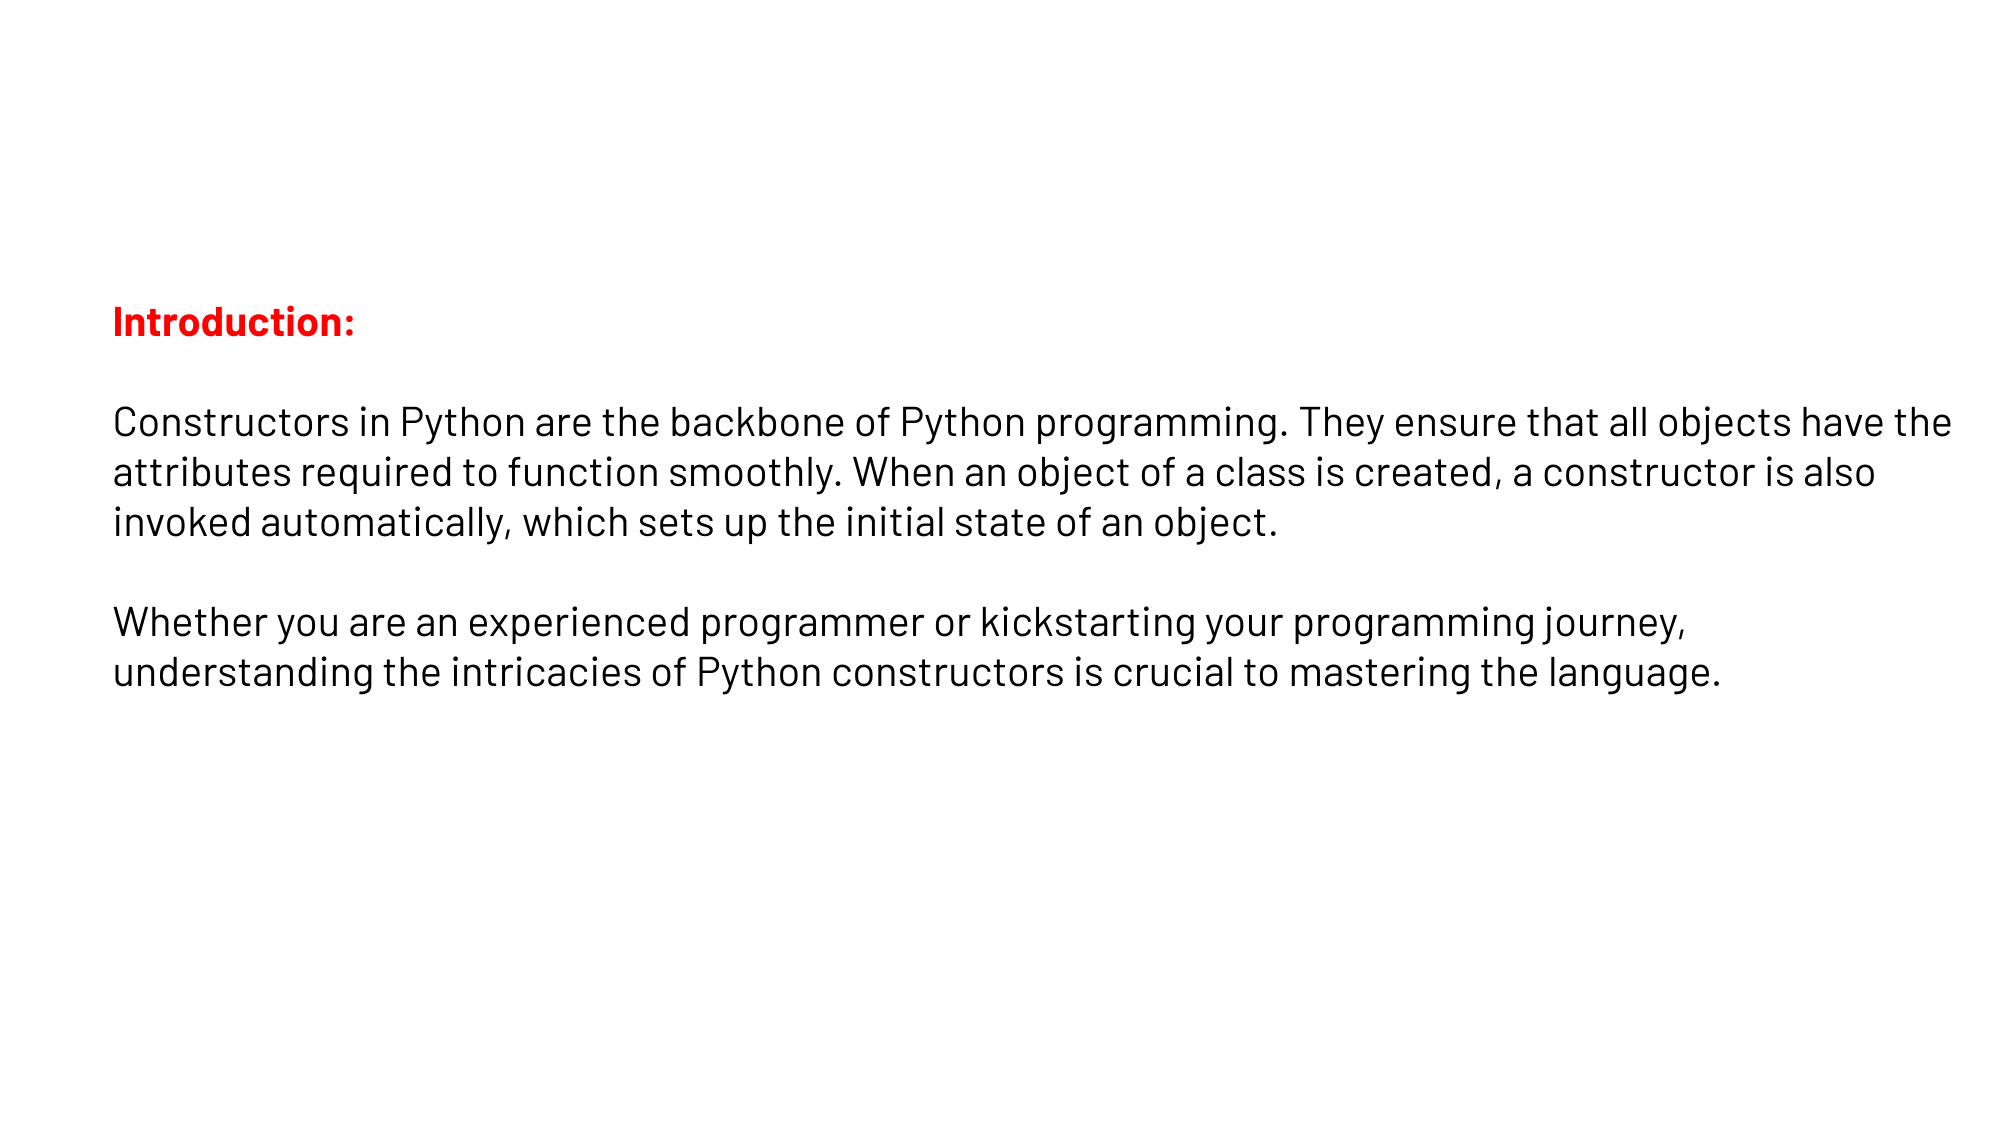

Introduction:

Constructors in Python are the backbone of Python programming. They ensure that all objects have the attributes required to function smoothly. When an object of a class is created, a constructor is also invoked automatically, which sets up the initial state of an object.

Whether you are an experienced programmer or kickstarting your programming journey, understanding the intricacies of Python constructors is crucial to mastering the language.